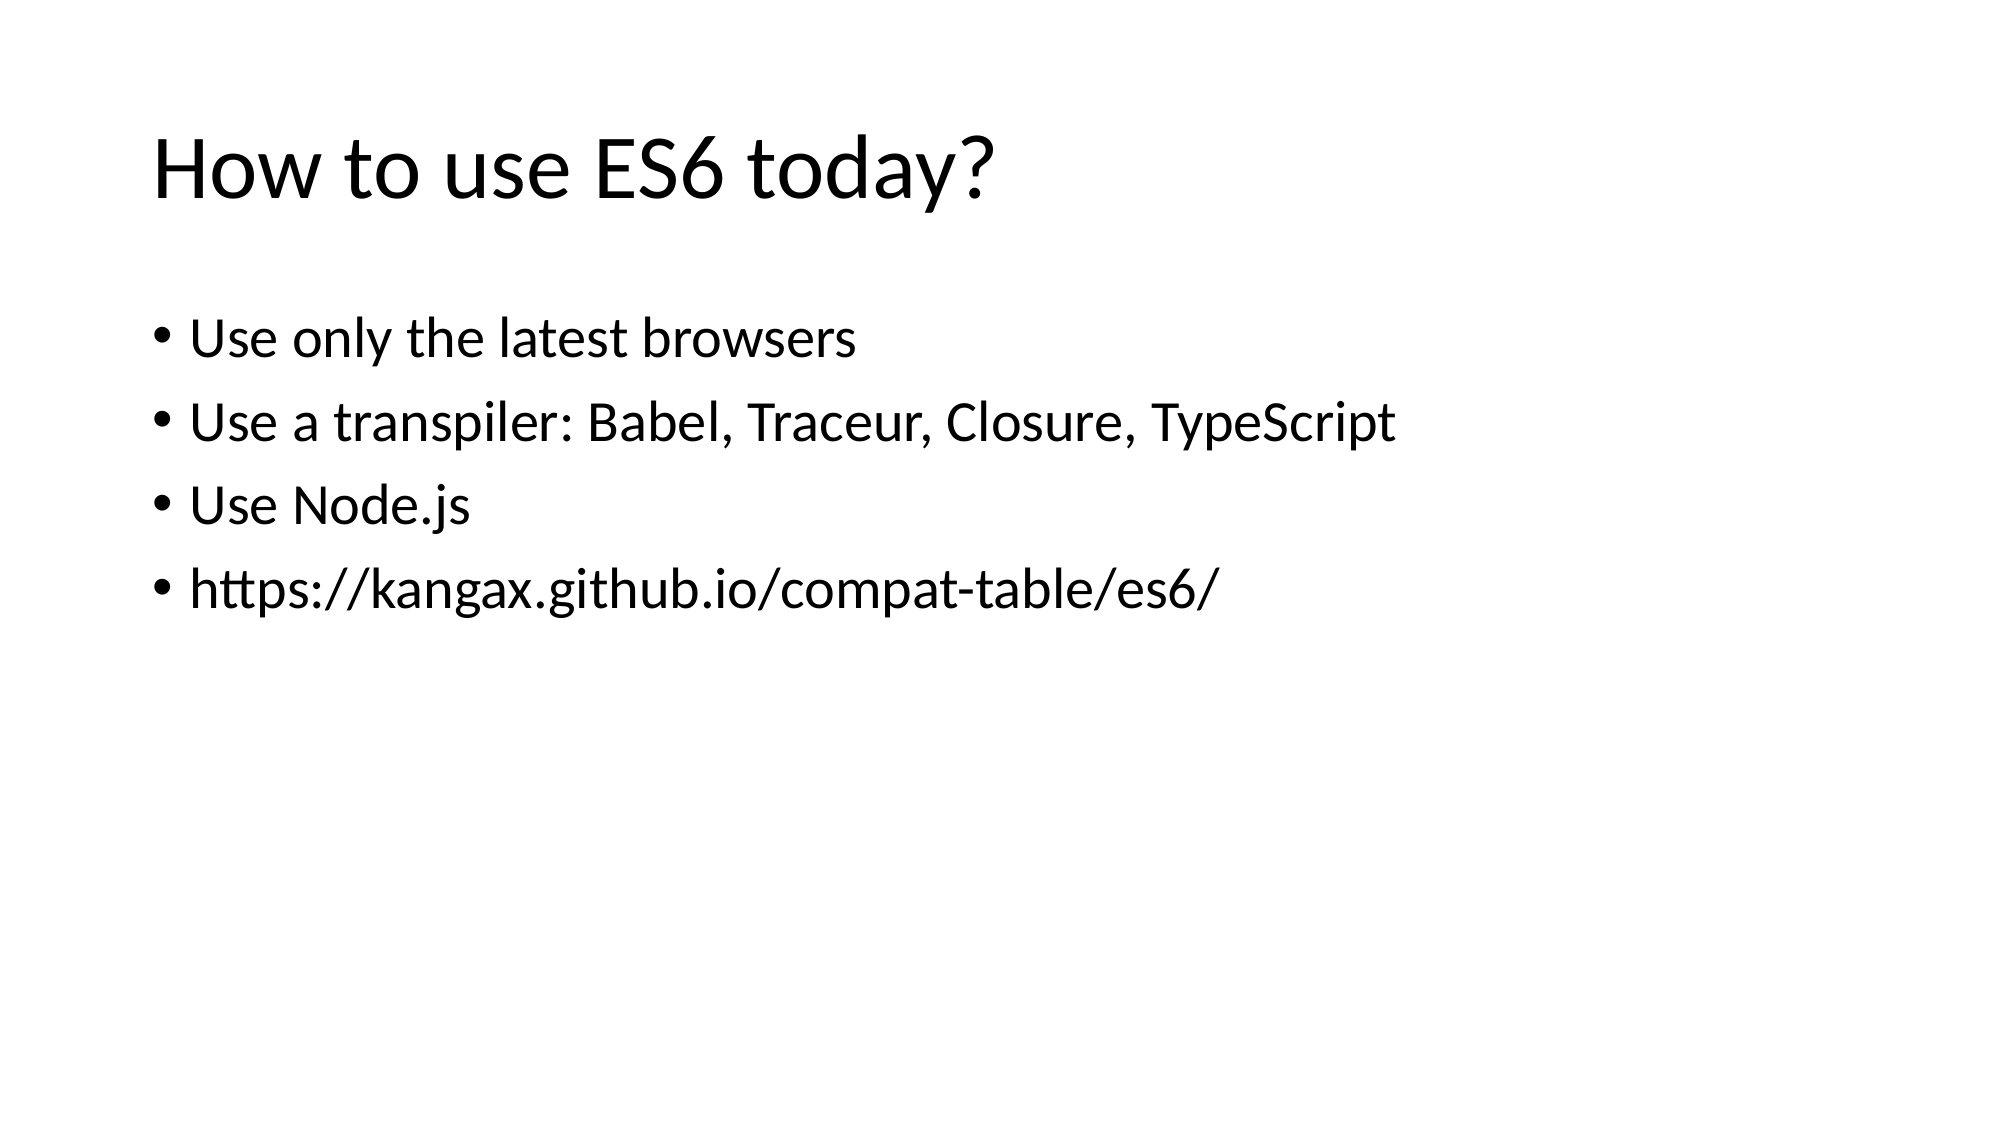

# How to use ES6 today?
Use only the latest browsers
Use a transpiler: Babel, Traceur, Closure, TypeScript
Use Node.js
https://kangax.github.io/compat-table/es6/